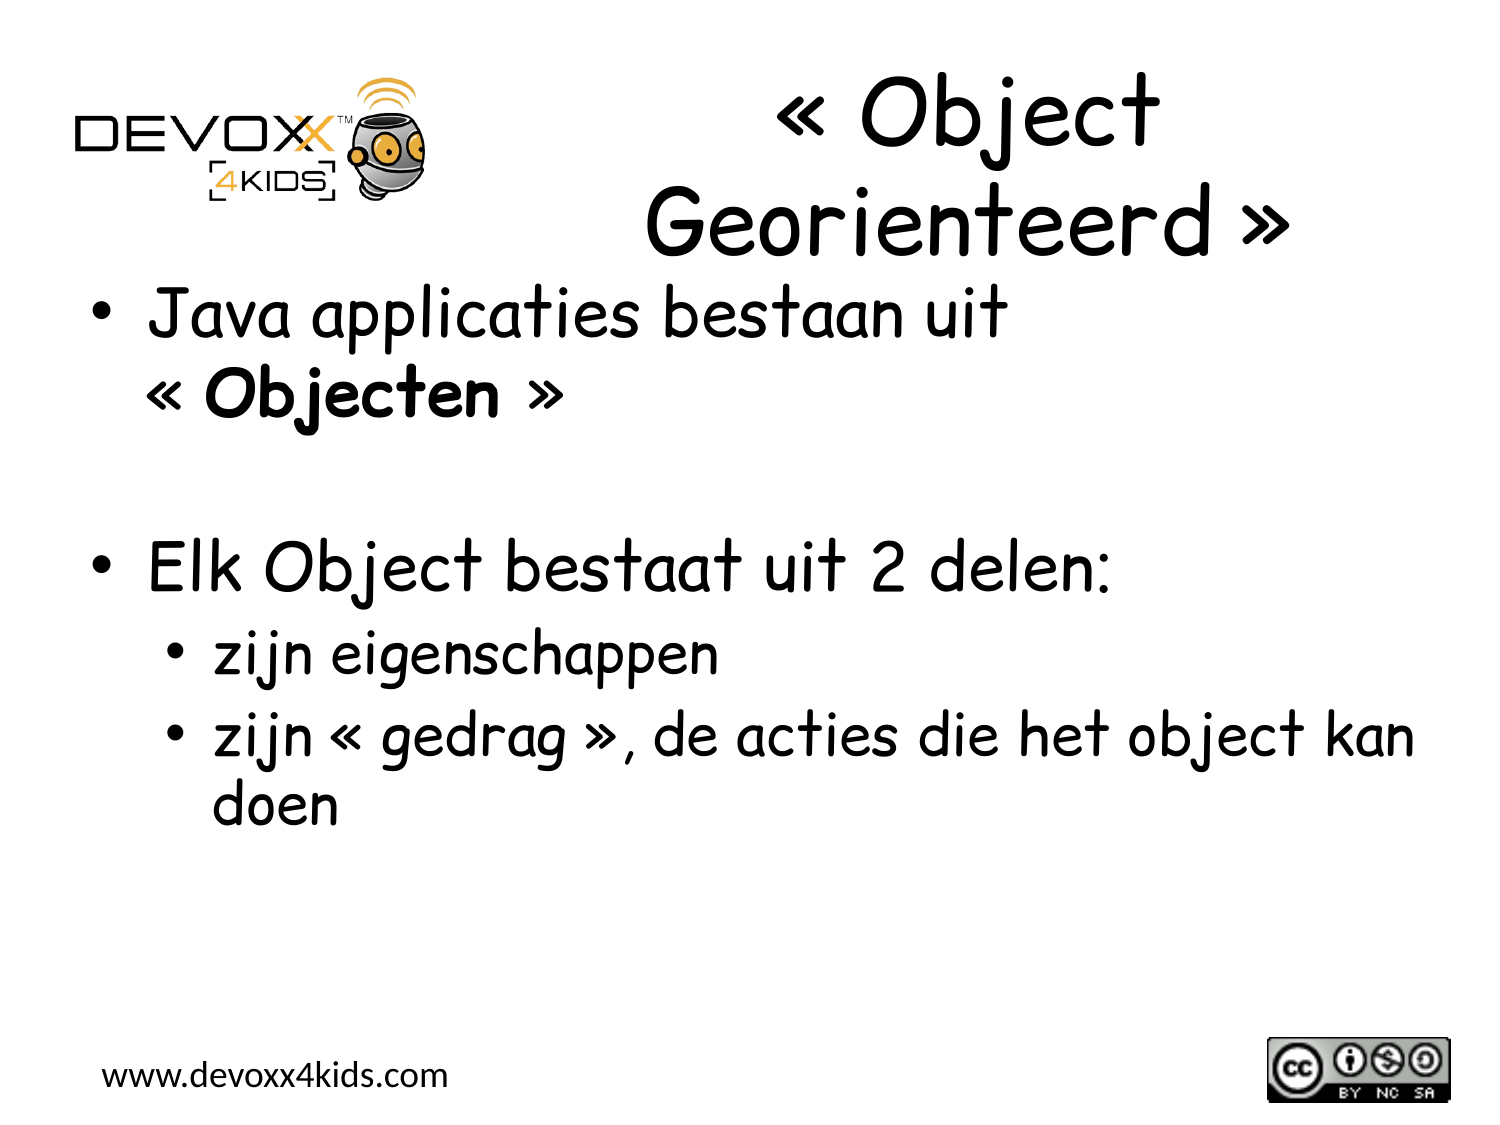

# « Object Georienteerd »
Java applicaties bestaan uit « Objecten »

Elk Object bestaat uit 2 delen:
zijn eigenschappen
zijn « gedrag », de acties die het object kan doen